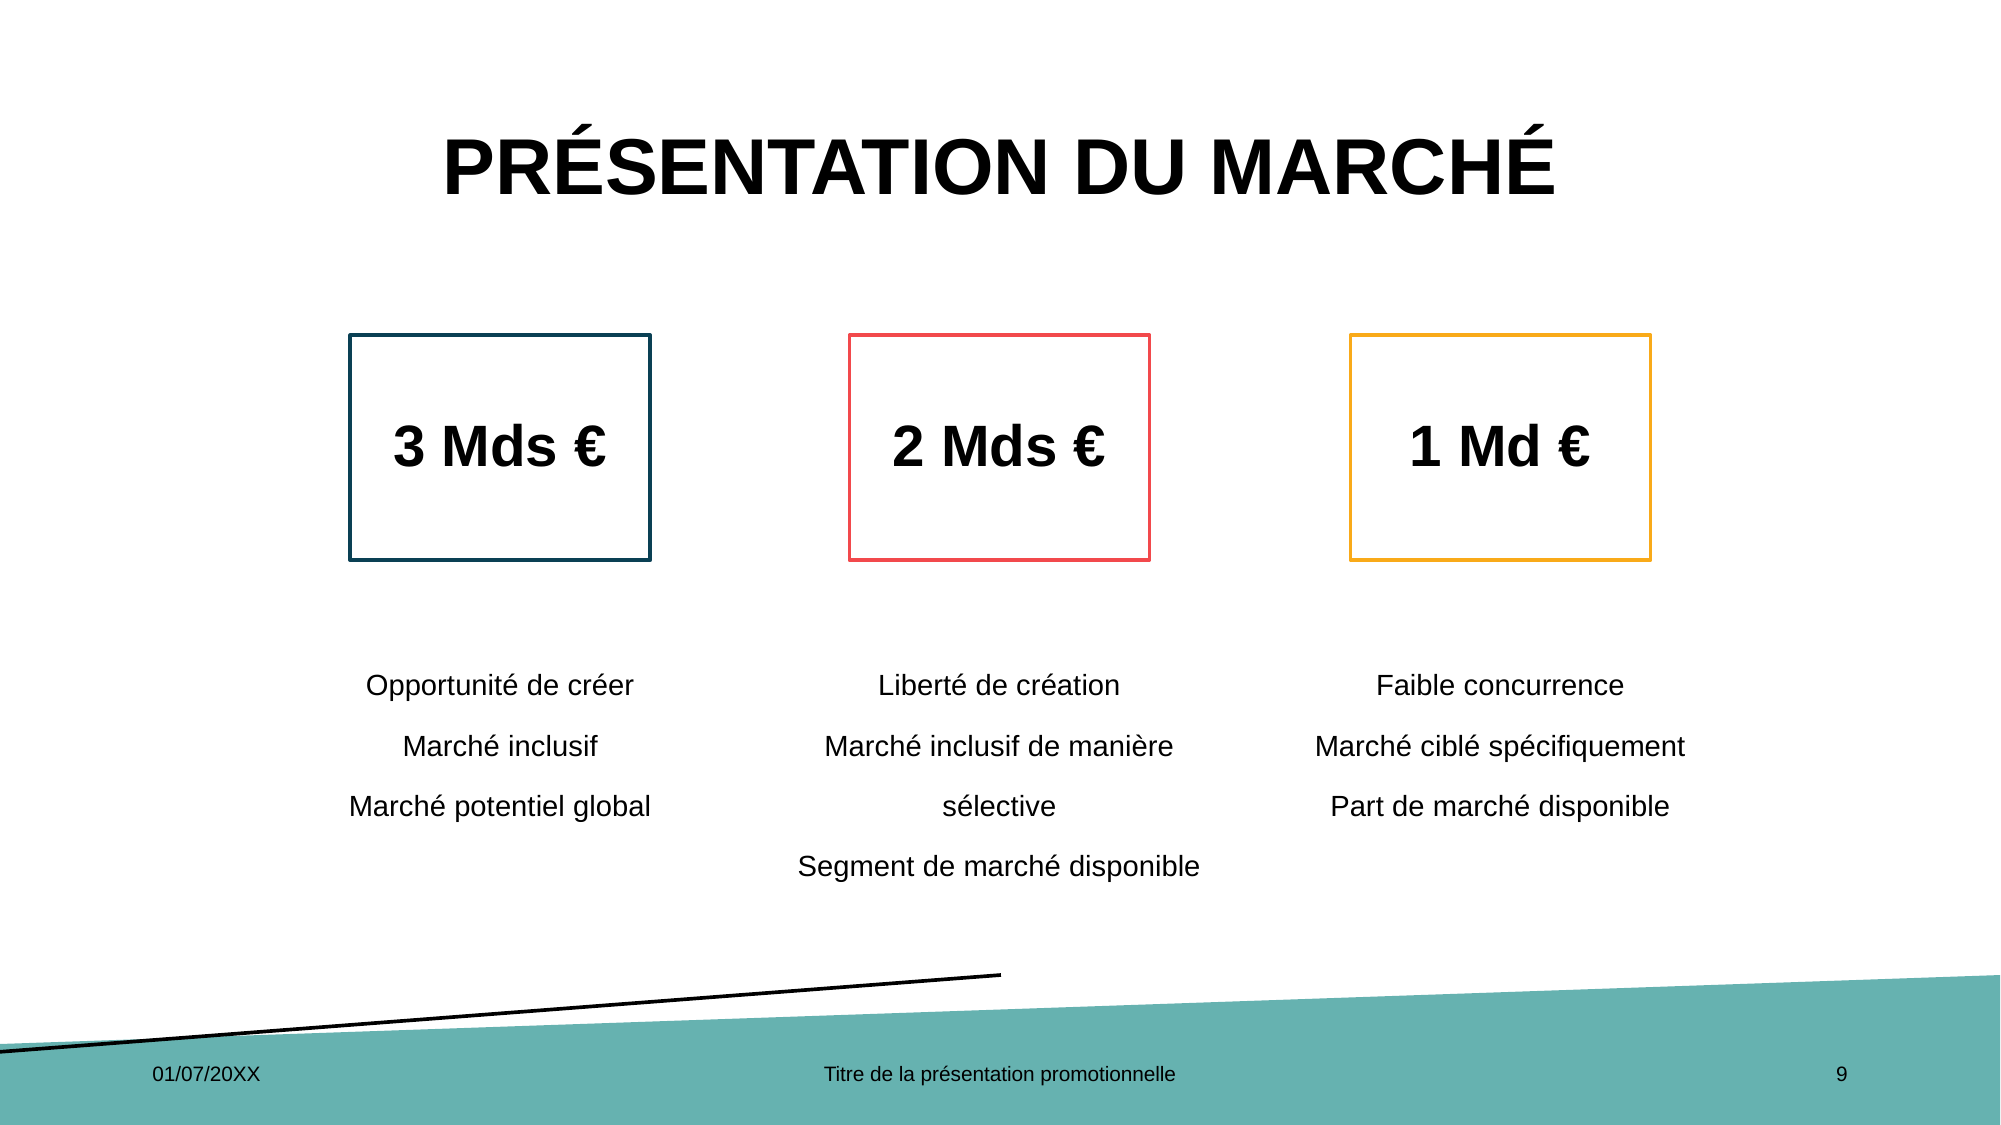

# PRÉSENTATION DU MARCHÉ
3 Mds €
2 Mds €
1 Md €
Liberté de création
Marché inclusif de manière sélective
Segment de marché disponible
Faible concurrence
Marché ciblé spécifiquement
Part de marché disponible
Opportunité de créer
Marché inclusif
Marché potentiel global
01/07/20XX
Titre de la présentation promotionnelle
9